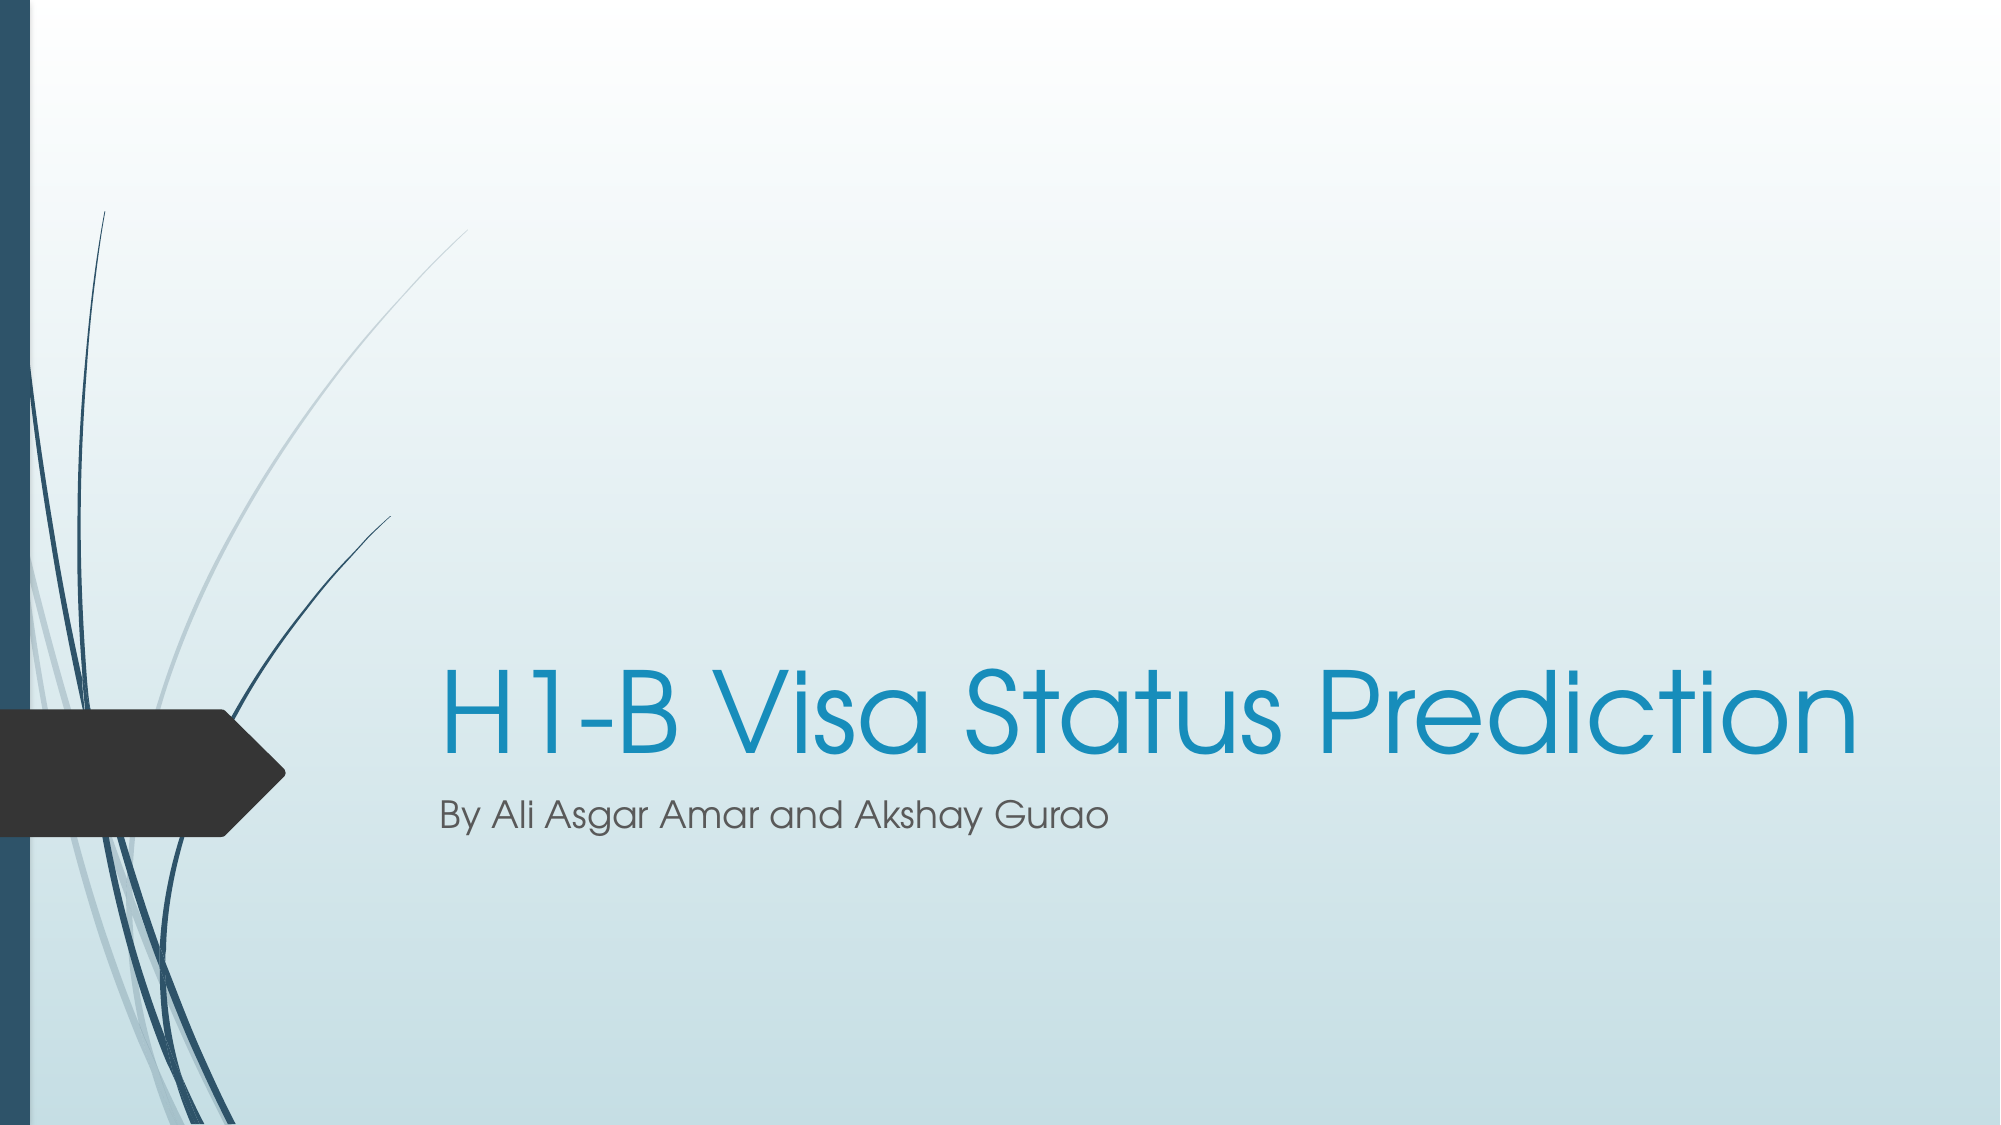

# H1-B Visa Status Prediction
By Ali Asgar Amar and Akshay Gurao